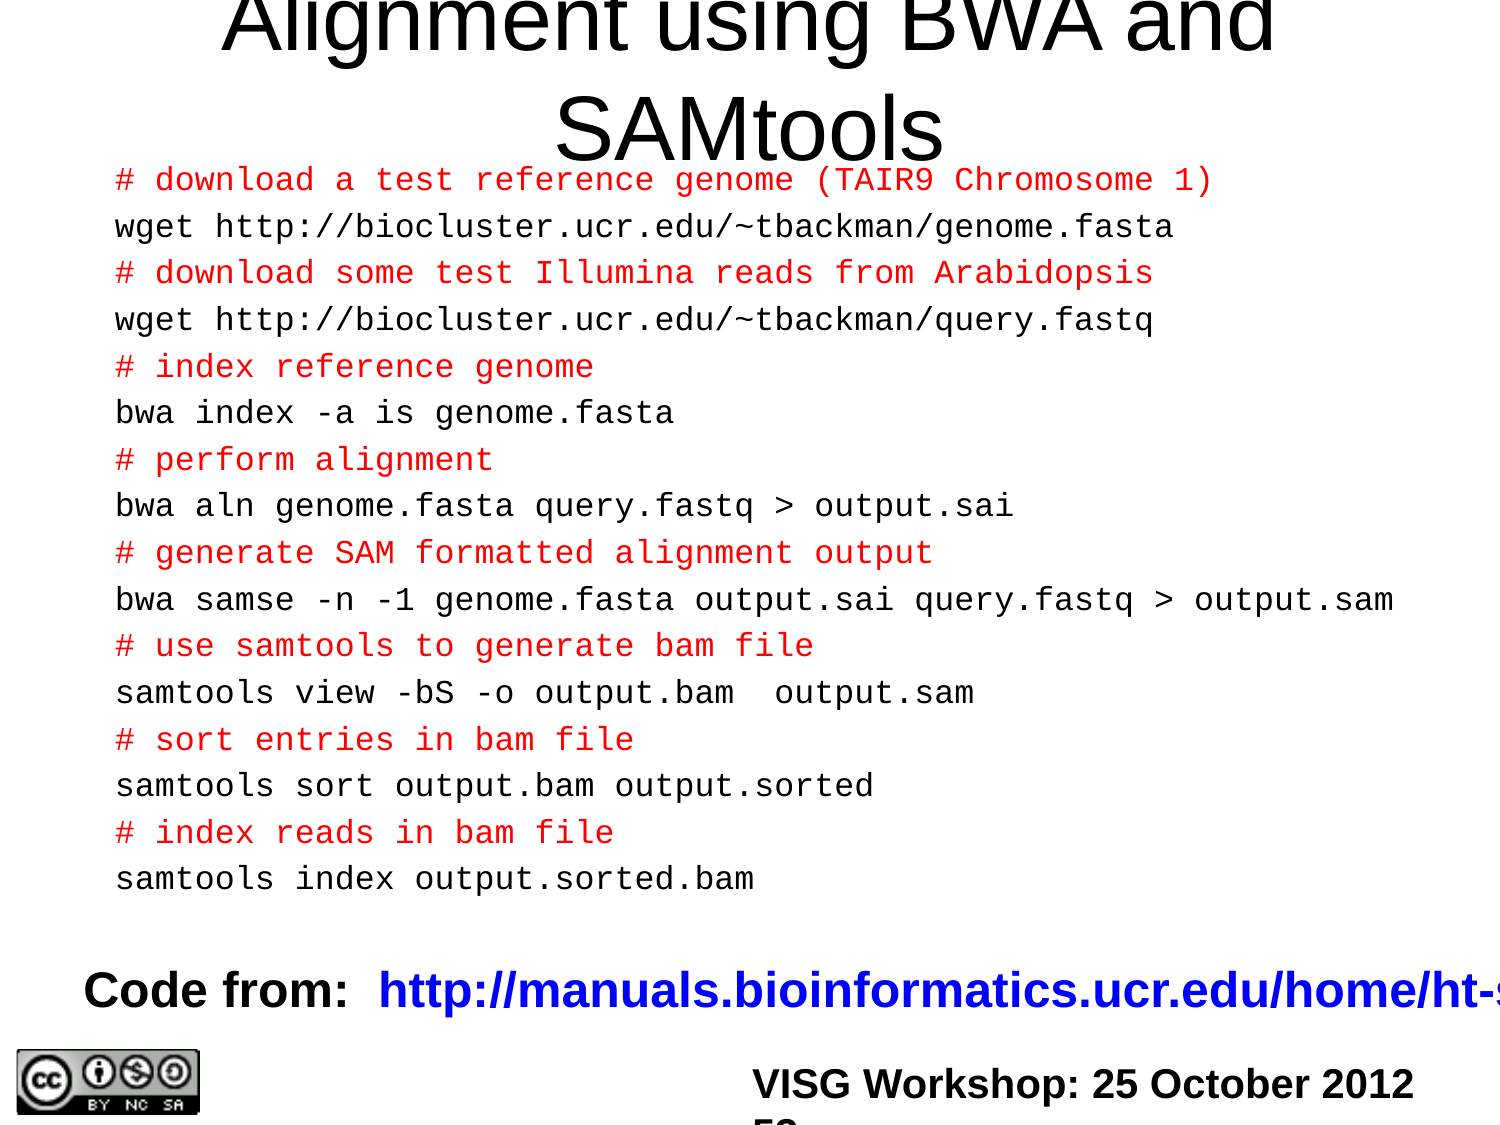

# Alignment using BWA and SAMtools
# download a test reference genome (TAIR9 Chromosome 1)
wget http://biocluster.ucr.edu/~tbackman/genome.fasta
# download some test Illumina reads from Arabidopsis
wget http://biocluster.ucr.edu/~tbackman/query.fastq
# index reference genome
bwa index -a is genome.fasta
# perform alignment
bwa aln genome.fasta query.fastq > output.sai
# generate SAM formatted alignment output
bwa samse -n -1 genome.fasta output.sai query.fastq > output.sam
# use samtools to generate bam file
samtools view -bS -o output.bam  output.sam
# sort entries in bam file
samtools sort output.bam output.sorted
# index reads in bam file
samtools index output.sorted.bam
Code from:  http://manuals.bioinformatics.ucr.edu/home/ht-seq